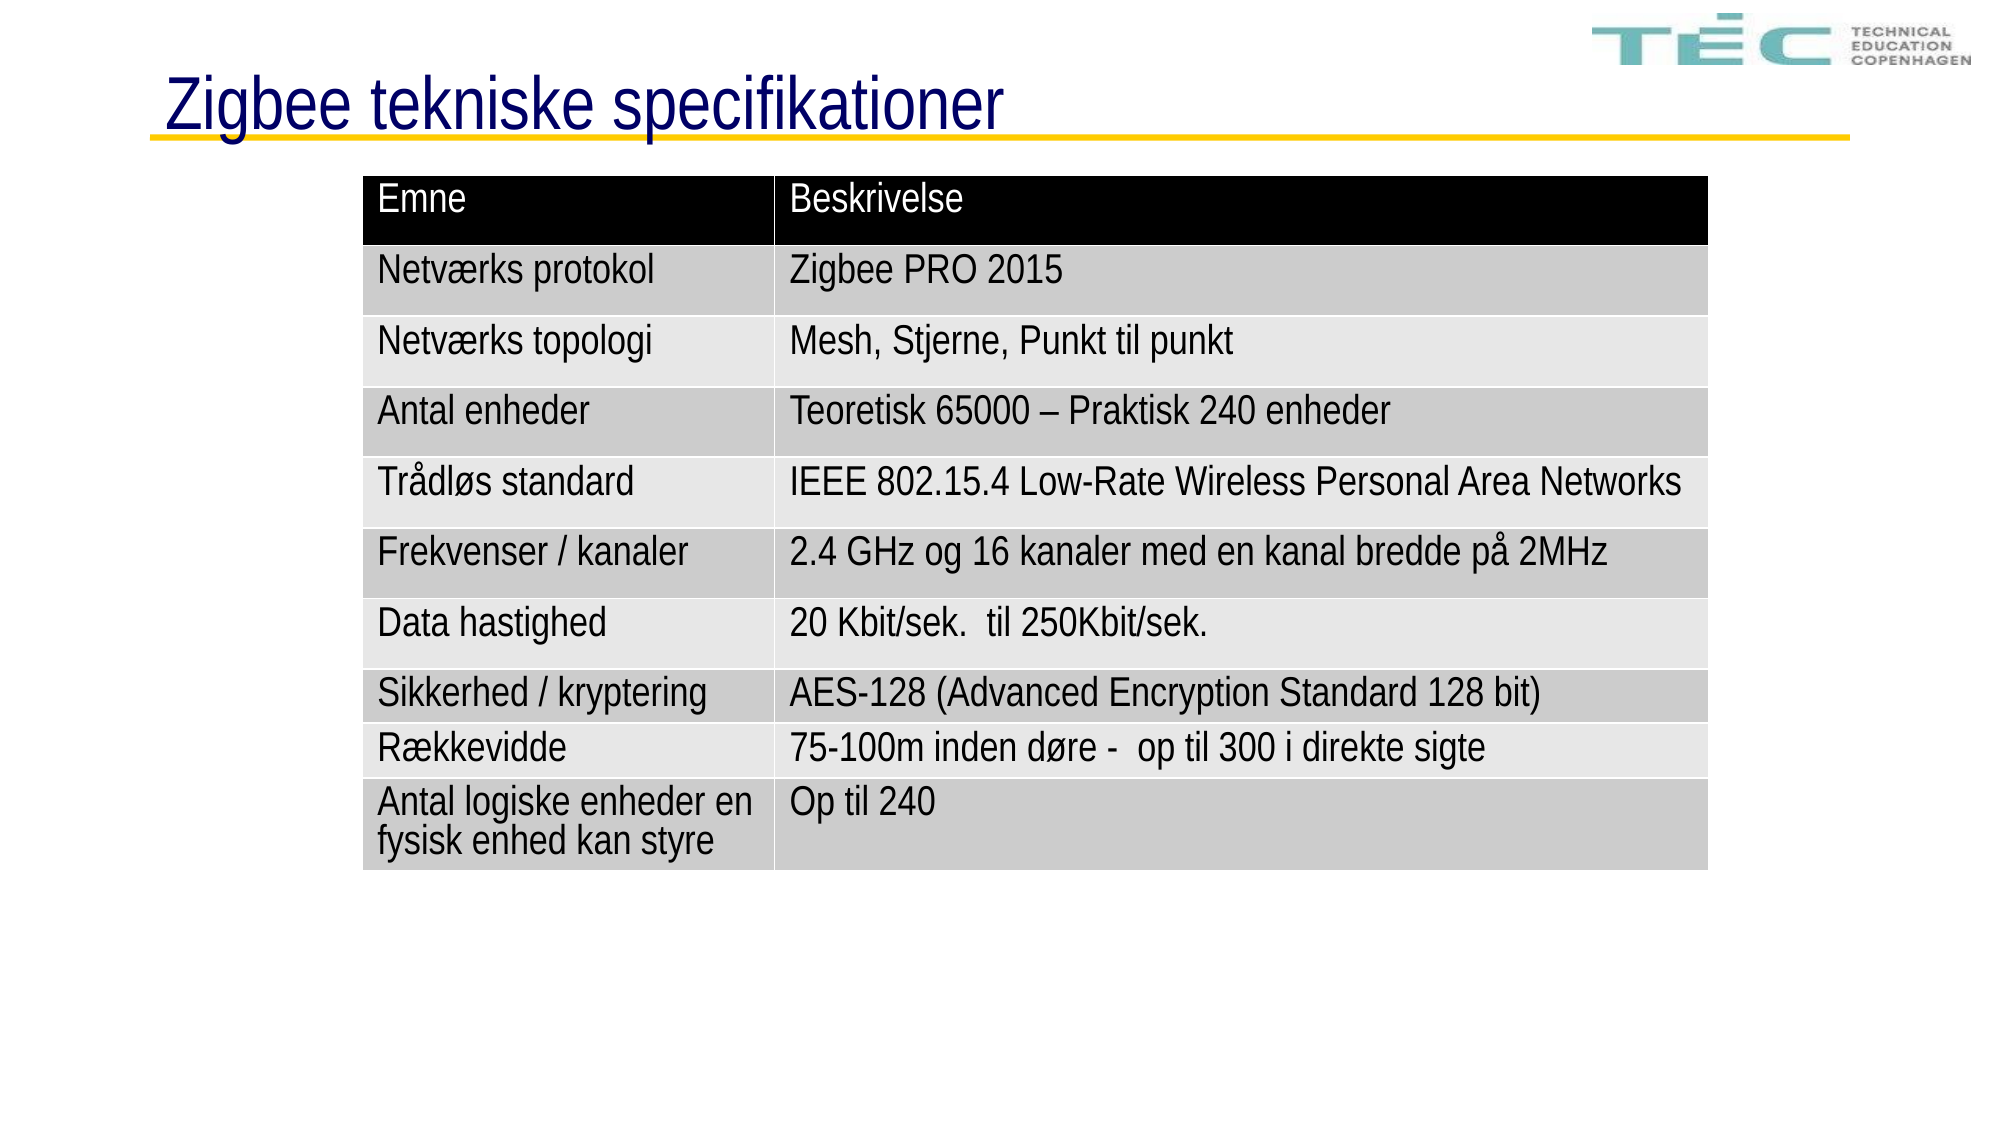

# Zigbee tekniske specifikationer
| Emne | Beskrivelse |
| --- | --- |
| Netværks protokol | Zigbee PRO 2015 |
| Netværks topologi | Mesh, Stjerne, Punkt til punkt |
| Antal enheder | Teoretisk 65000 – Praktisk 240 enheder |
| Trådløs standard | IEEE 802.15.4 Low-Rate Wireless Personal Area Networks |
| Frekvenser / kanaler | 2.4 GHz og 16 kanaler med en kanal bredde på 2MHz |
| Data hastighed | 20 Kbit/sek. til 250Kbit/sek. |
| Sikkerhed / kryptering | AES-128 (Advanced Encryption Standard 128 bit) |
| Rækkevidde | 75-100m inden døre - op til 300 i direkte sigte |
| Antal logiske enheder en fysisk enhed kan styre | Op til 240 |